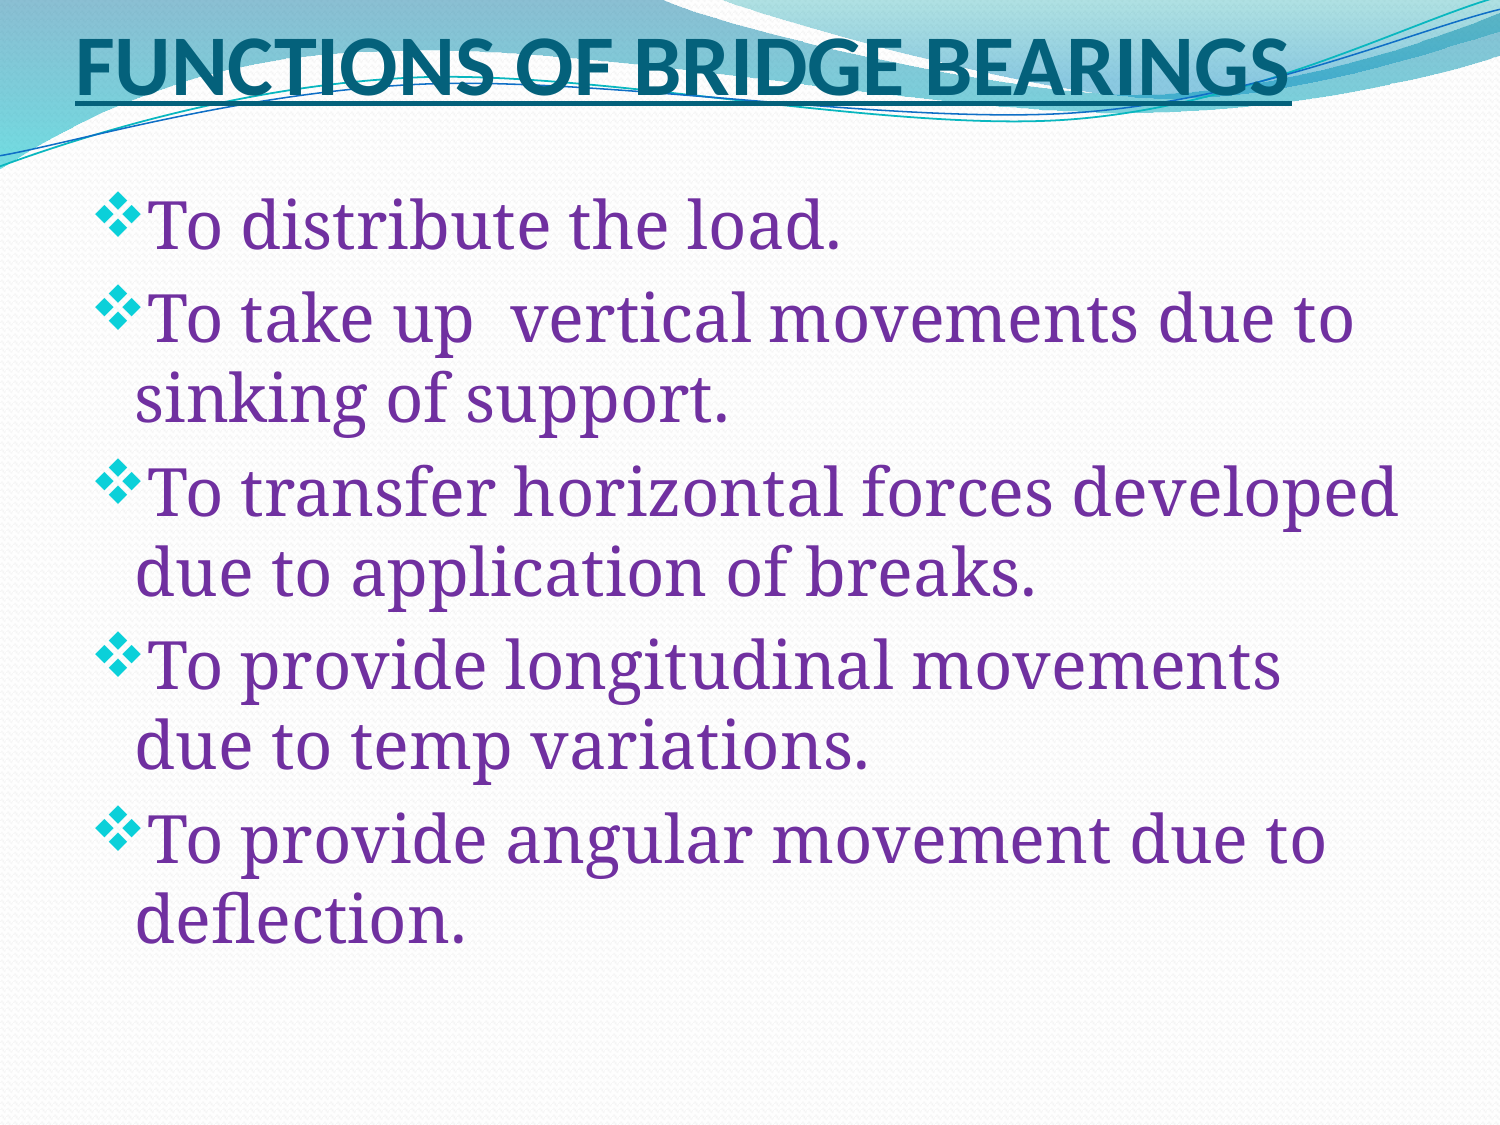

# FUNCTIONS OF BRIDGE BEARINGS
To distribute the load.
To take up  vertical movements due to sinking of support.
To transfer horizontal forces developed due to application of breaks.
To provide longitudinal movements due to temp variations.
To provide angular movement due to deflection.